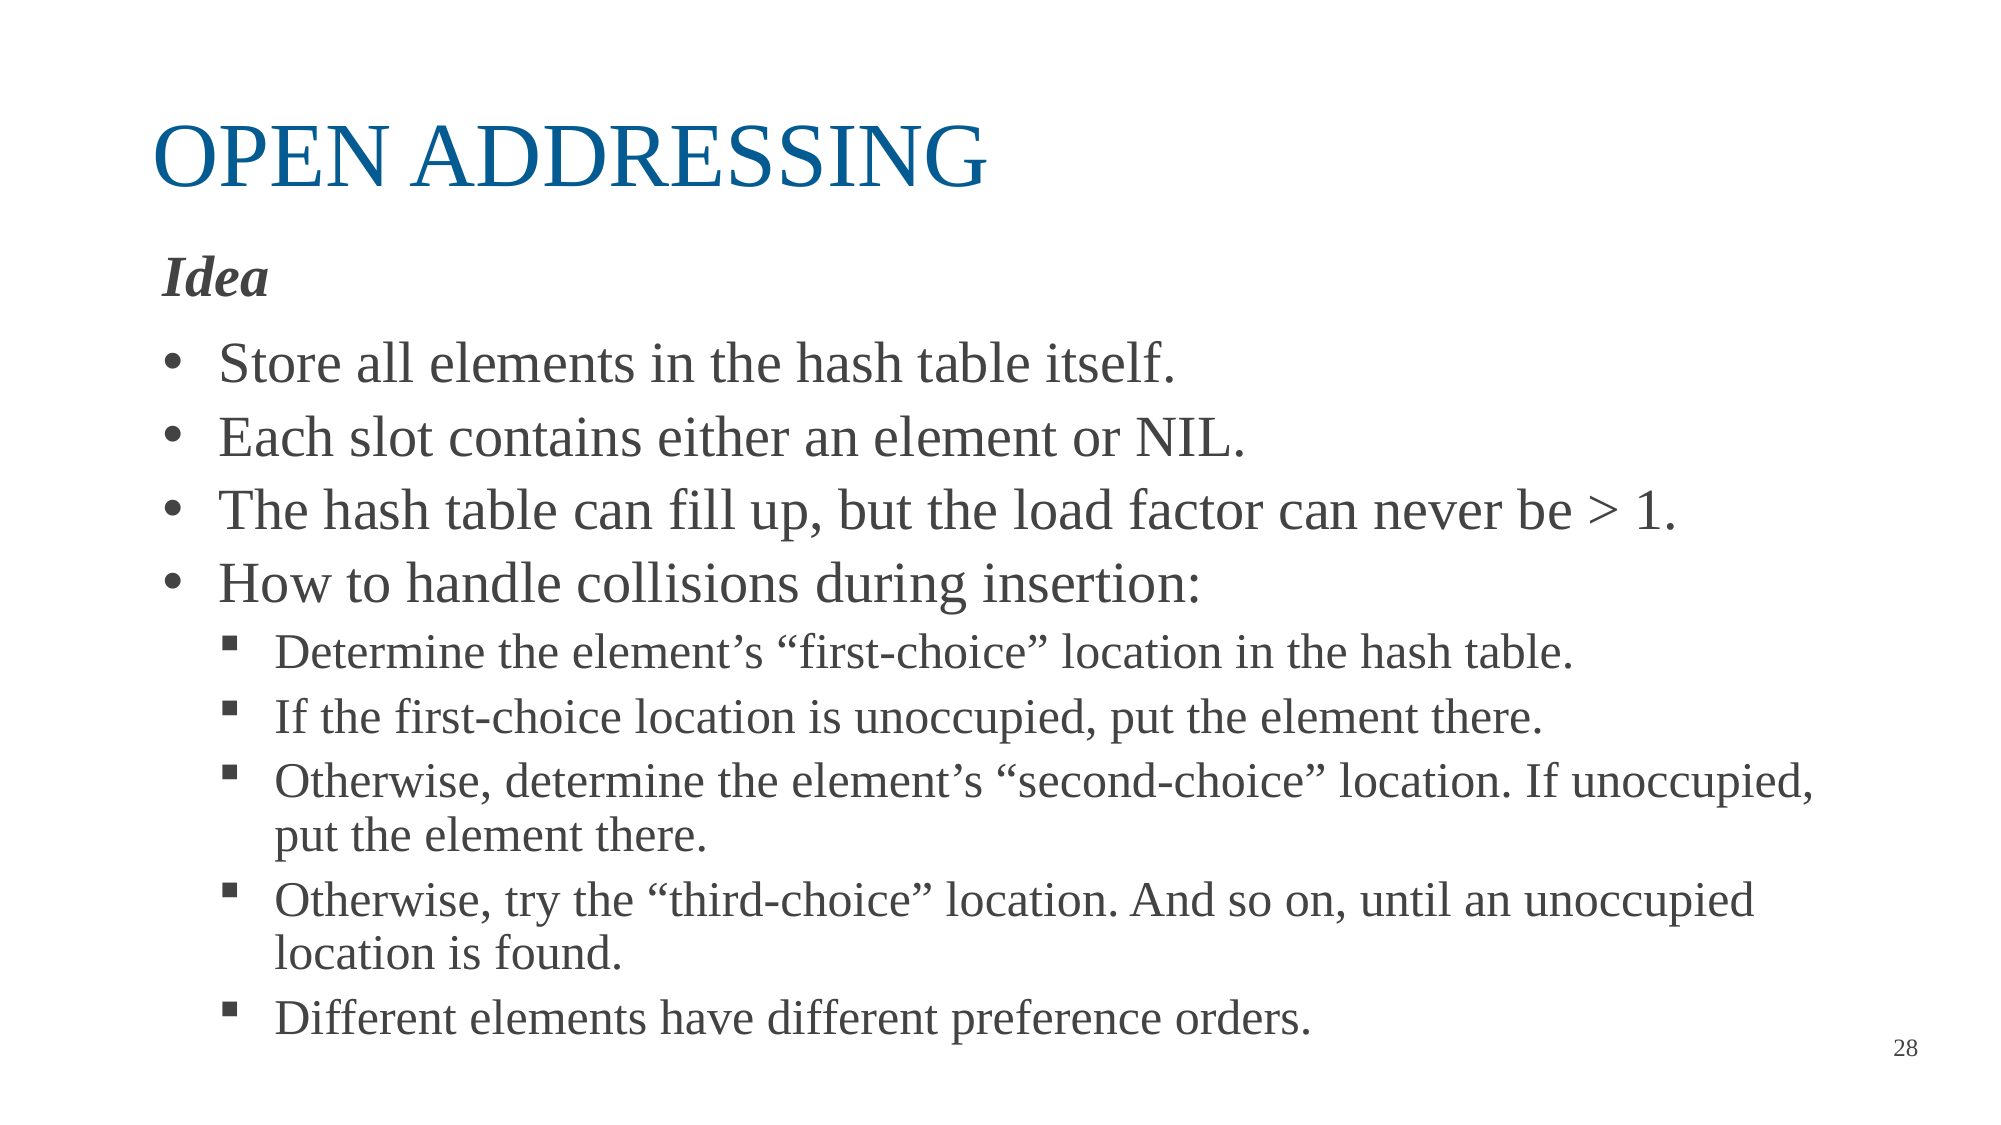

# OPEN ADDRESSING
Idea
Store all elements in the hash table itself.
Each slot contains either an element or NIL.
The hash table can fill up, but the load factor can never be > 1.
How to handle collisions during insertion:
Determine the element’s “first-choice” location in the hash table.
If the first-choice location is unoccupied, put the element there.
Otherwise, determine the element’s “second-choice” location. If unoccupied, put the element there.
Otherwise, try the “third-choice” location. And so on, until an unoccupied location is found.
Different elements have different preference orders.
28